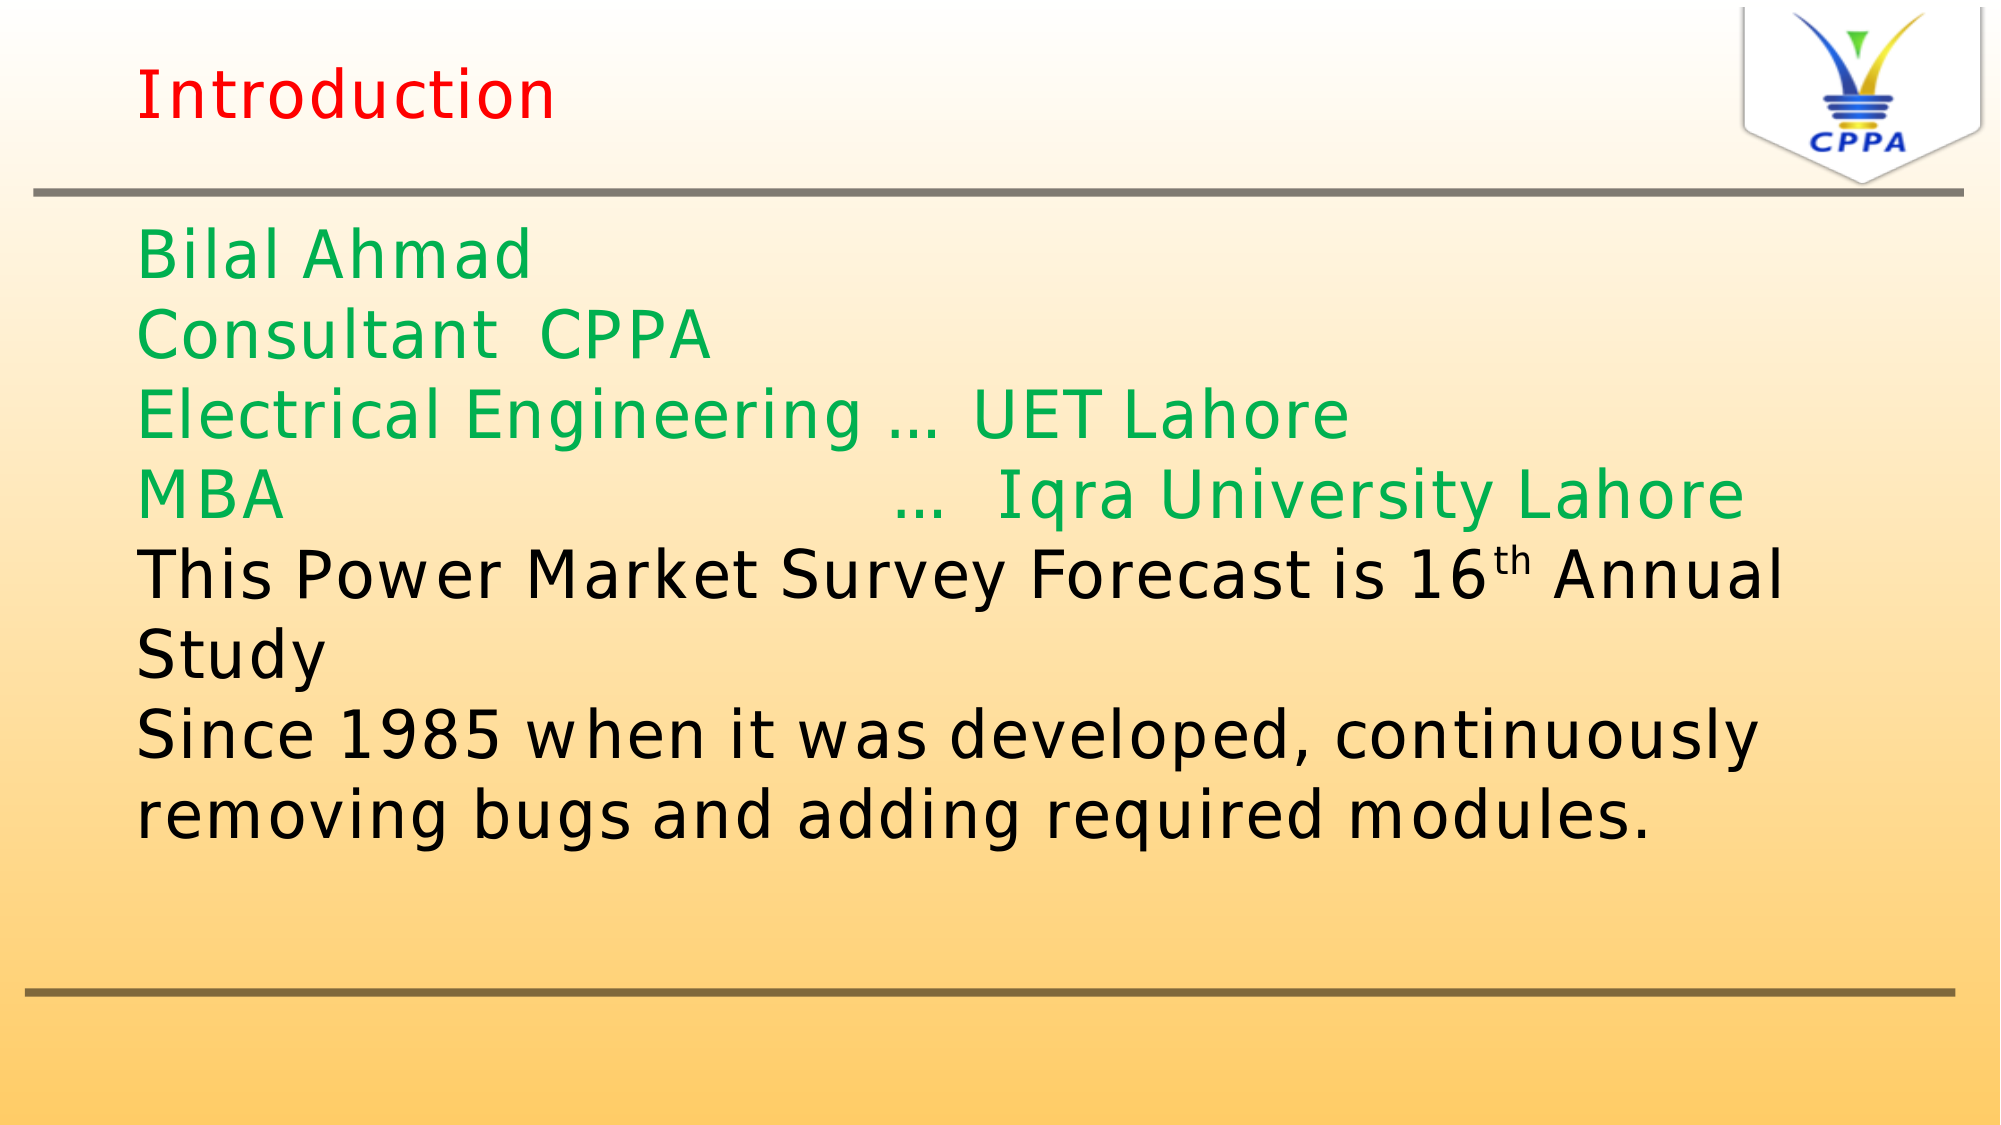

Introduction

Bilal Ahmad
Consultant  CPPA
Electrical Engineering … UET Lahore
MBA                               …  Iqra University Lahore
This Power Market Survey Forecast is 16th Annual Study
Since 1985 when it was developed, continuously removing bugs and adding required modules.